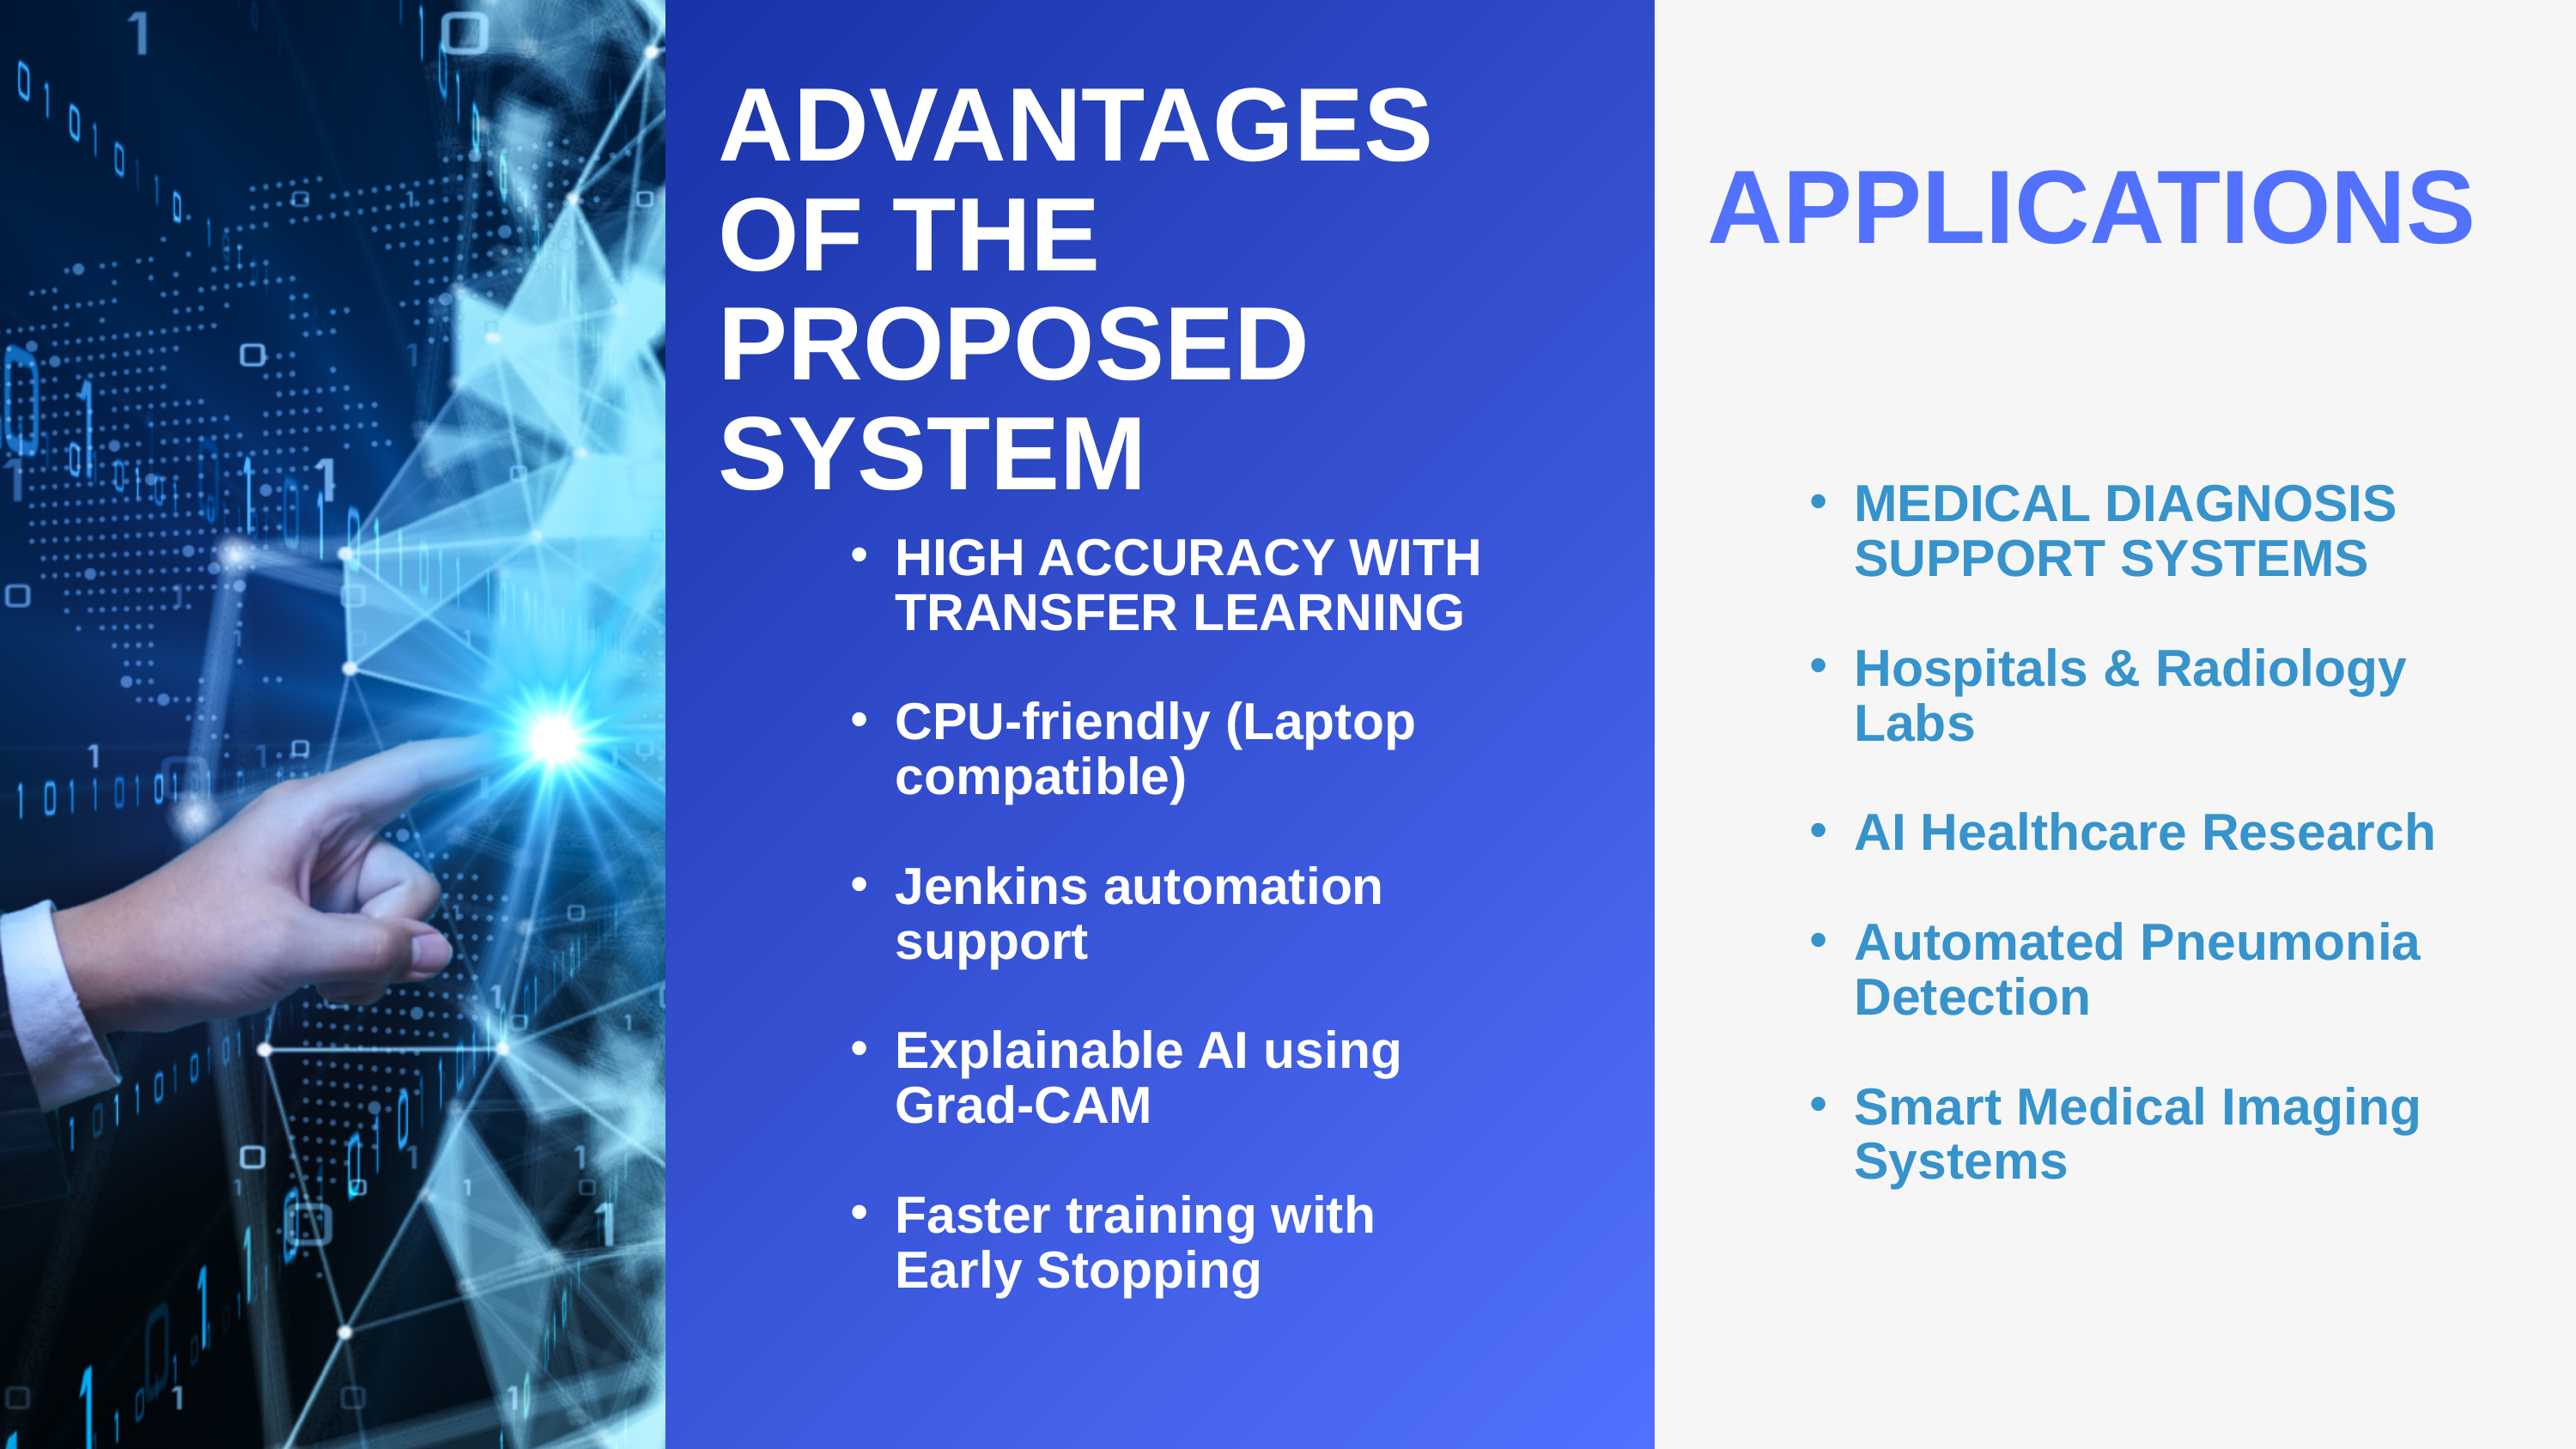

ADVANTAGES OF THE PROPOSED SYSTEM
APPLICATIONS
MEDICAL DIAGNOSIS SUPPORT SYSTEMS

Hospitals & Radiology Labs

AI Healthcare Research

Automated Pneumonia Detection

Smart Medical Imaging Systems

HIGH ACCURACY WITH TRANSFER LEARNING

CPU-friendly (Laptop compatible)

Jenkins automation support

Explainable AI using Grad-CAM

Faster training with Early Stopping